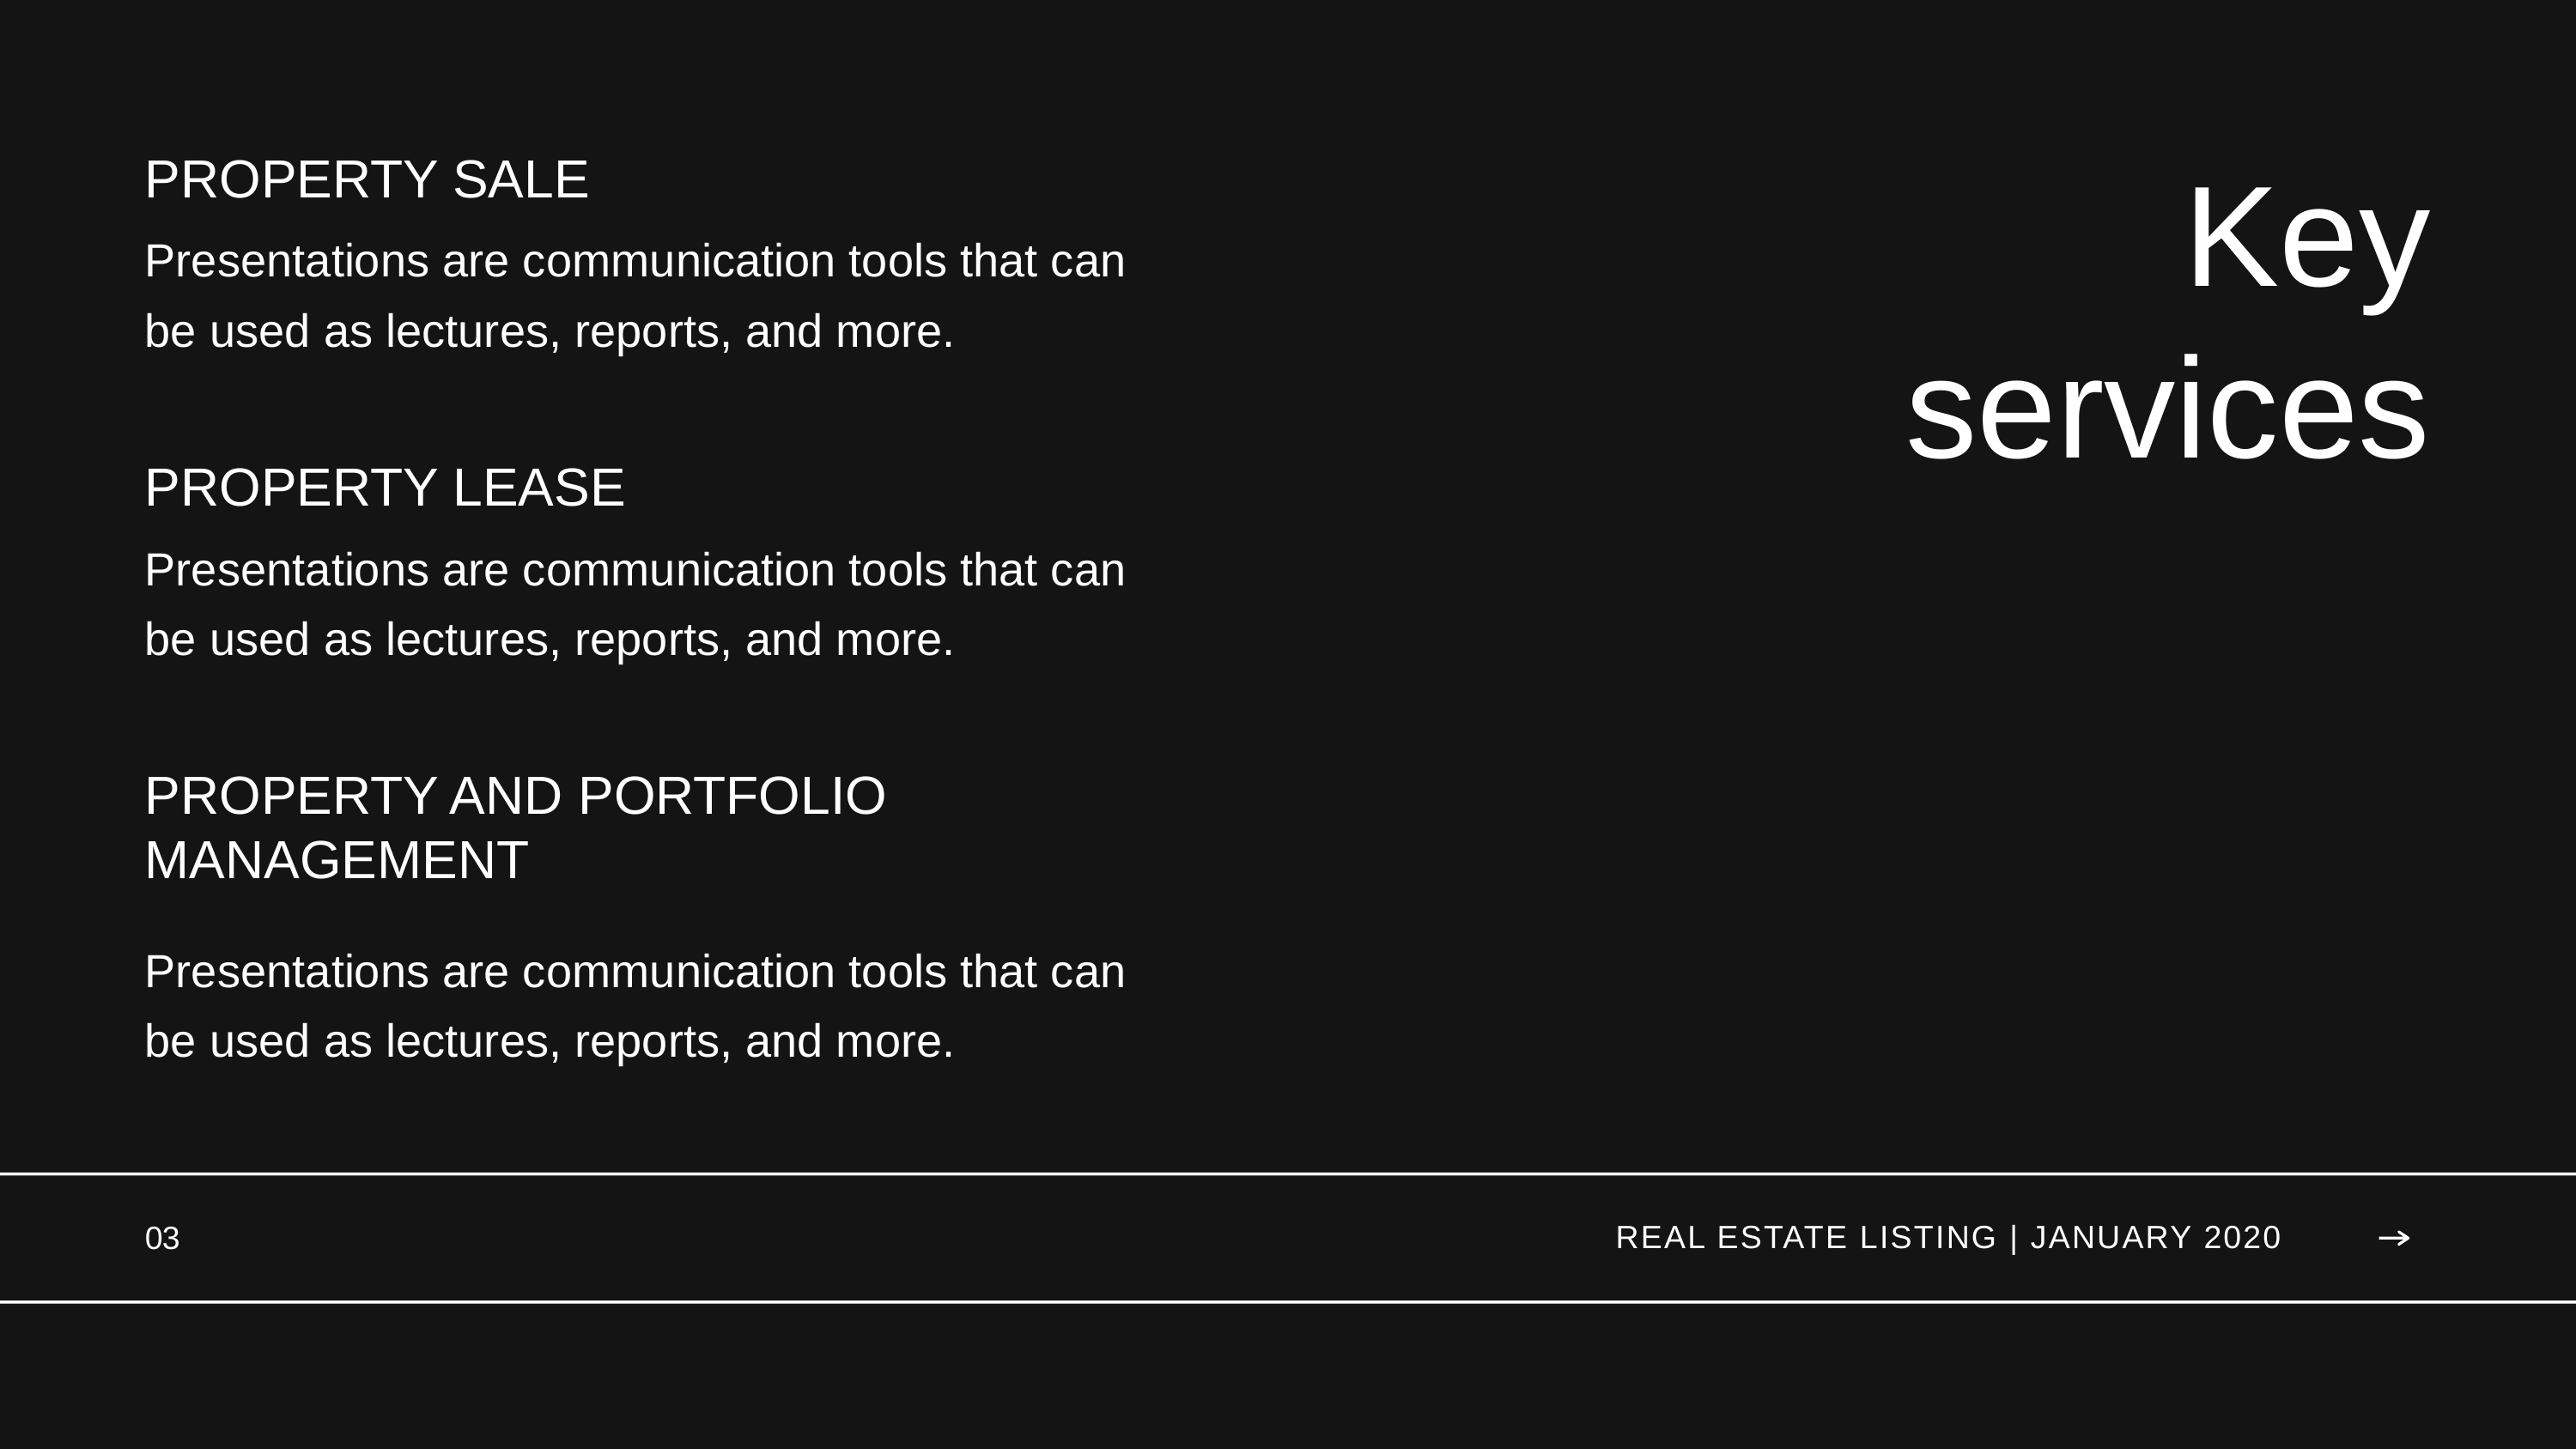

Key
services
PROPERTY SALE
Presentations are communication tools that can be used as lectures, reports, and more.
PROPERTY LEASE
Presentations are communication tools that can be used as lectures, reports, and more.
PROPERTY AND PORTFOLIO MANAGEMENT
Presentations are communication tools that can be used as lectures, reports, and more.

REAL ESTATE LISTING | JANUARY 2020
03